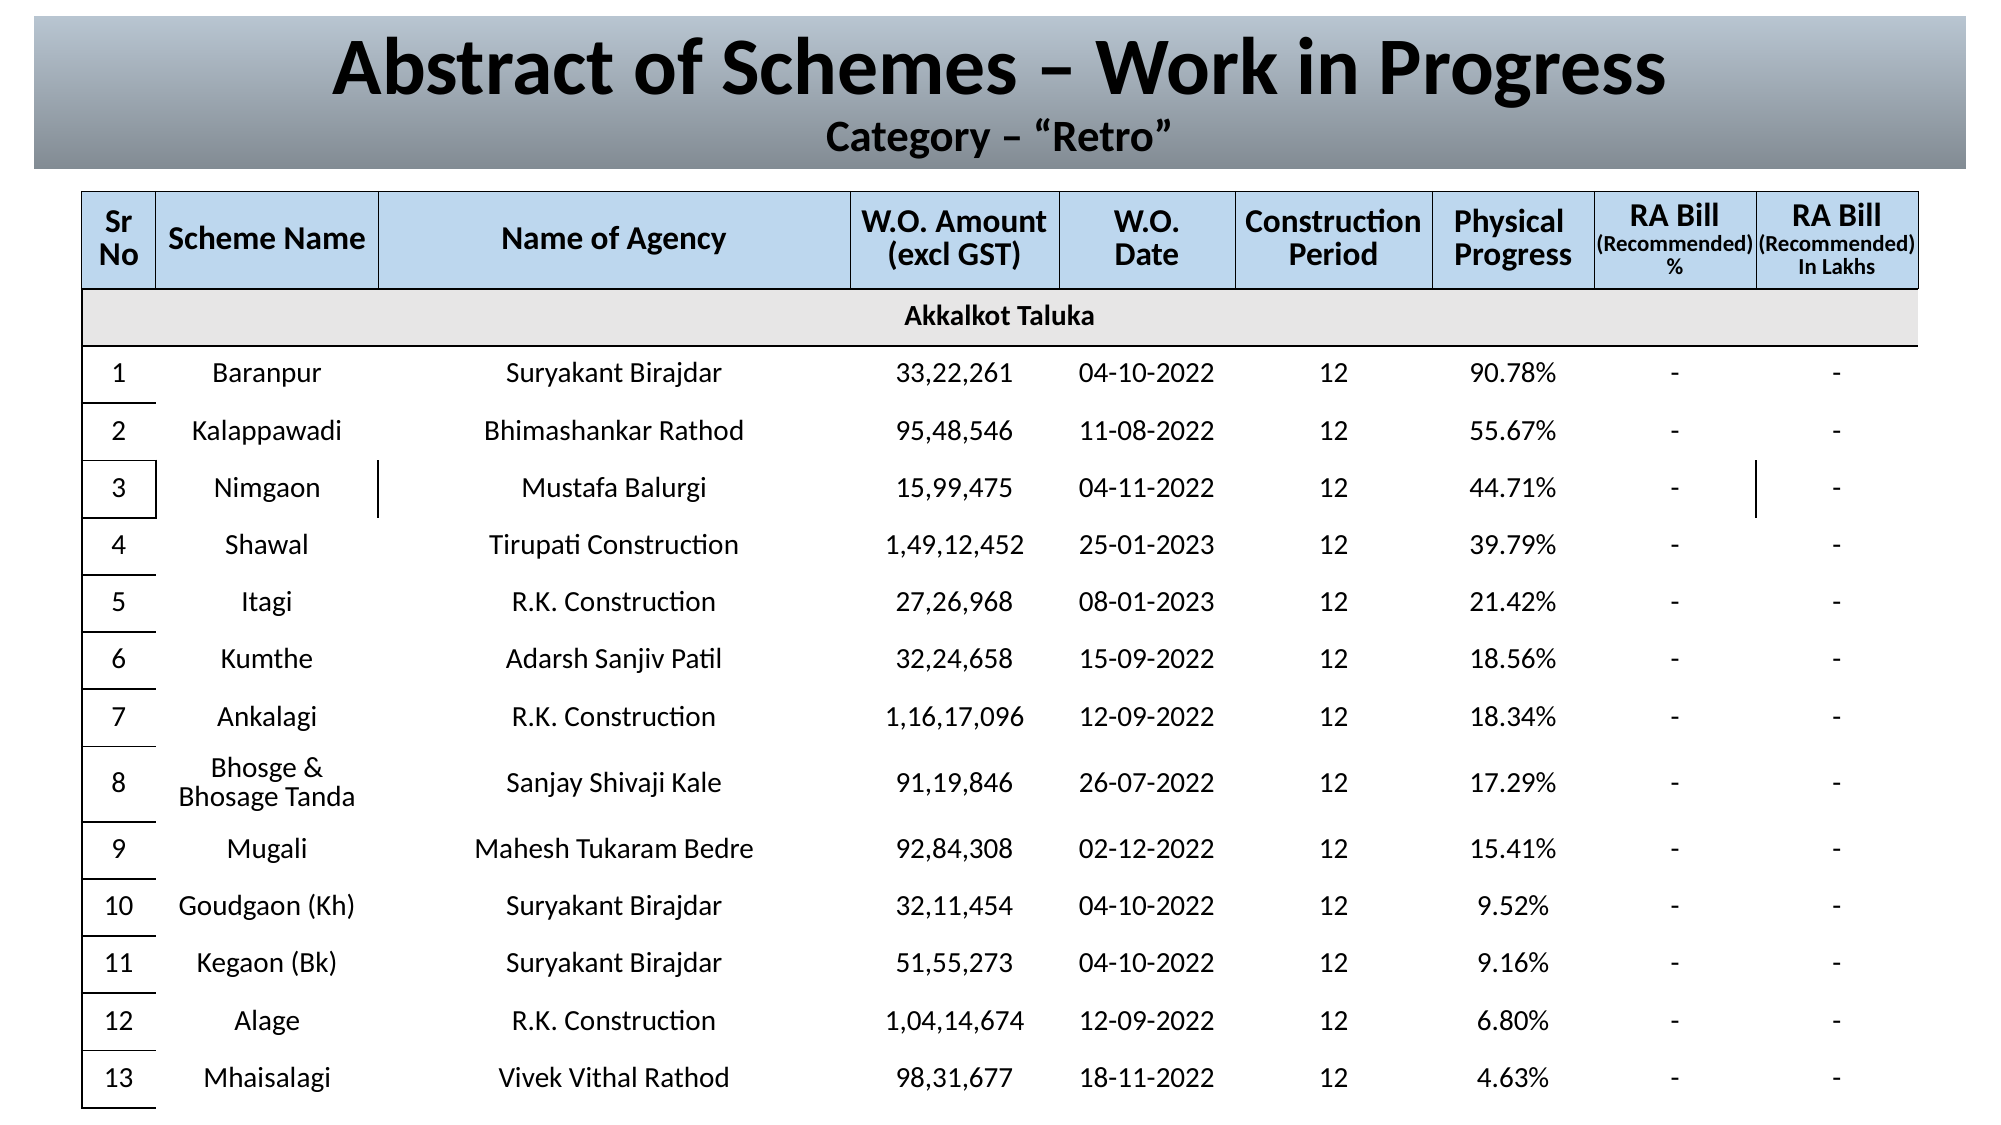

# Abstract of Schemes – Work in Progress Category – “Retro”
| Sr No | Scheme Name | Name of Agency | W.O. Amount (excl GST) | W.O. Date | Construction Period | Physical Progress | RA Bill (Recommended) % | RA Bill (Recommended) In Lakhs |
| --- | --- | --- | --- | --- | --- | --- | --- | --- |
| Akkalkot Taluka | Akkalkot Taluka |  |  |  |  |  |  |  |
| --- | --- | --- | --- | --- | --- | --- | --- | --- |
| 1 | Baranpur | Suryakant Birajdar | 33,22,261 | 04-10-2022 | 12 | 90.78% | - | - |
| 2 | Kalappawadi | Bhimashankar Rathod | 95,48,546 | 11-08-2022 | 12 | 55.67% | - | - |
| 3 | Nimgaon | Mustafa Balurgi | 15,99,475 | 04-11-2022 | 12 | 44.71% | - | - |
| 4 | Shawal | Tirupati Construction | 1,49,12,452 | 25-01-2023 | 12 | 39.79% | - | - |
| 5 | Itagi | R.K. Construction | 27,26,968 | 08-01-2023 | 12 | 21.42% | - | - |
| 6 | Kumthe | Adarsh Sanjiv Patil | 32,24,658 | 15-09-2022 | 12 | 18.56% | - | - |
| 7 | Ankalagi | R.K. Construction | 1,16,17,096 | 12-09-2022 | 12 | 18.34% | - | - |
| 8 | Bhosge & Bhosage Tanda | Sanjay Shivaji Kale | 91,19,846 | 26-07-2022 | 12 | 17.29% | - | - |
| 9 | Mugali | Mahesh Tukaram Bedre | 92,84,308 | 02-12-2022 | 12 | 15.41% | - | - |
| 10 | Goudgaon (Kh) | Suryakant Birajdar | 32,11,454 | 04-10-2022 | 12 | 9.52% | - | - |
| 11 | Kegaon (Bk) | Suryakant Birajdar | 51,55,273 | 04-10-2022 | 12 | 9.16% | - | - |
| 12 | Alage | R.K. Construction | 1,04,14,674 | 12-09-2022 | 12 | 6.80% | - | - |
| 13 | Mhaisalagi | Vivek Vithal Rathod | 98,31,677 | 18-11-2022 | 12 | 4.63% | - | - |